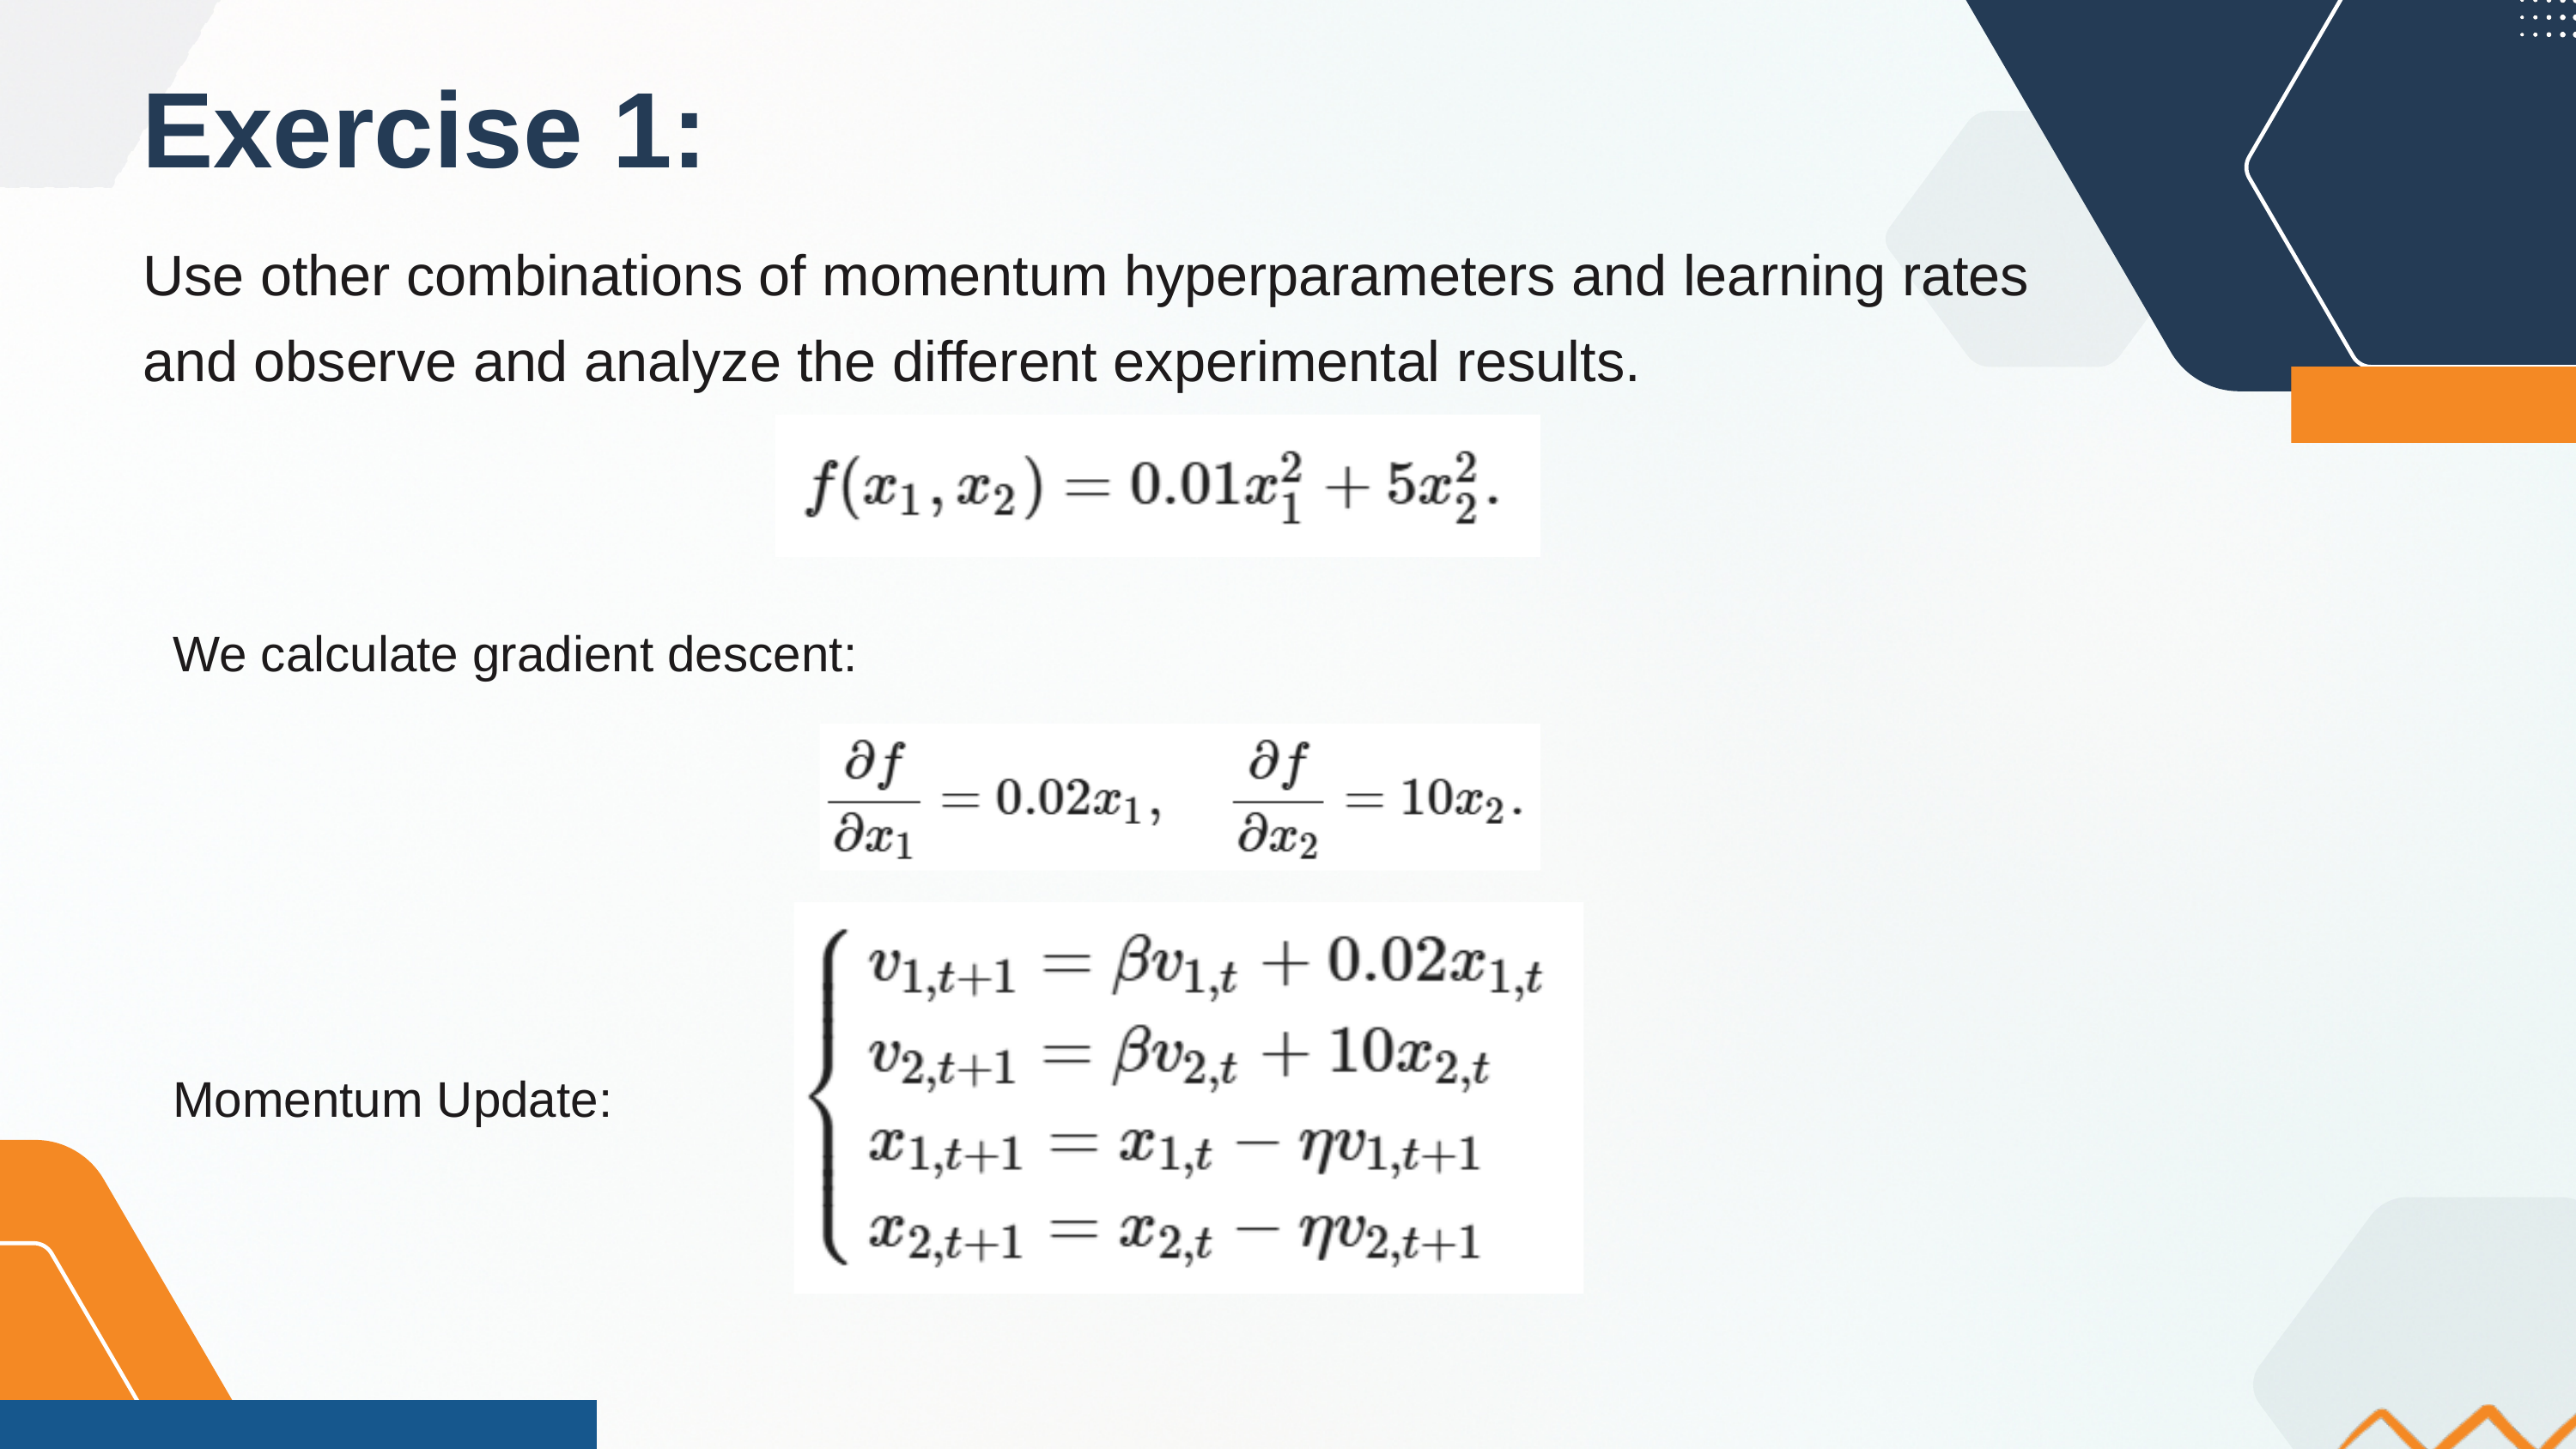

Exercise 1:

Use other combinations of momentum hyperparameters and learning rates and observe and analyze the different experimental results.

We calculate gradient descent:

Momentum Update: